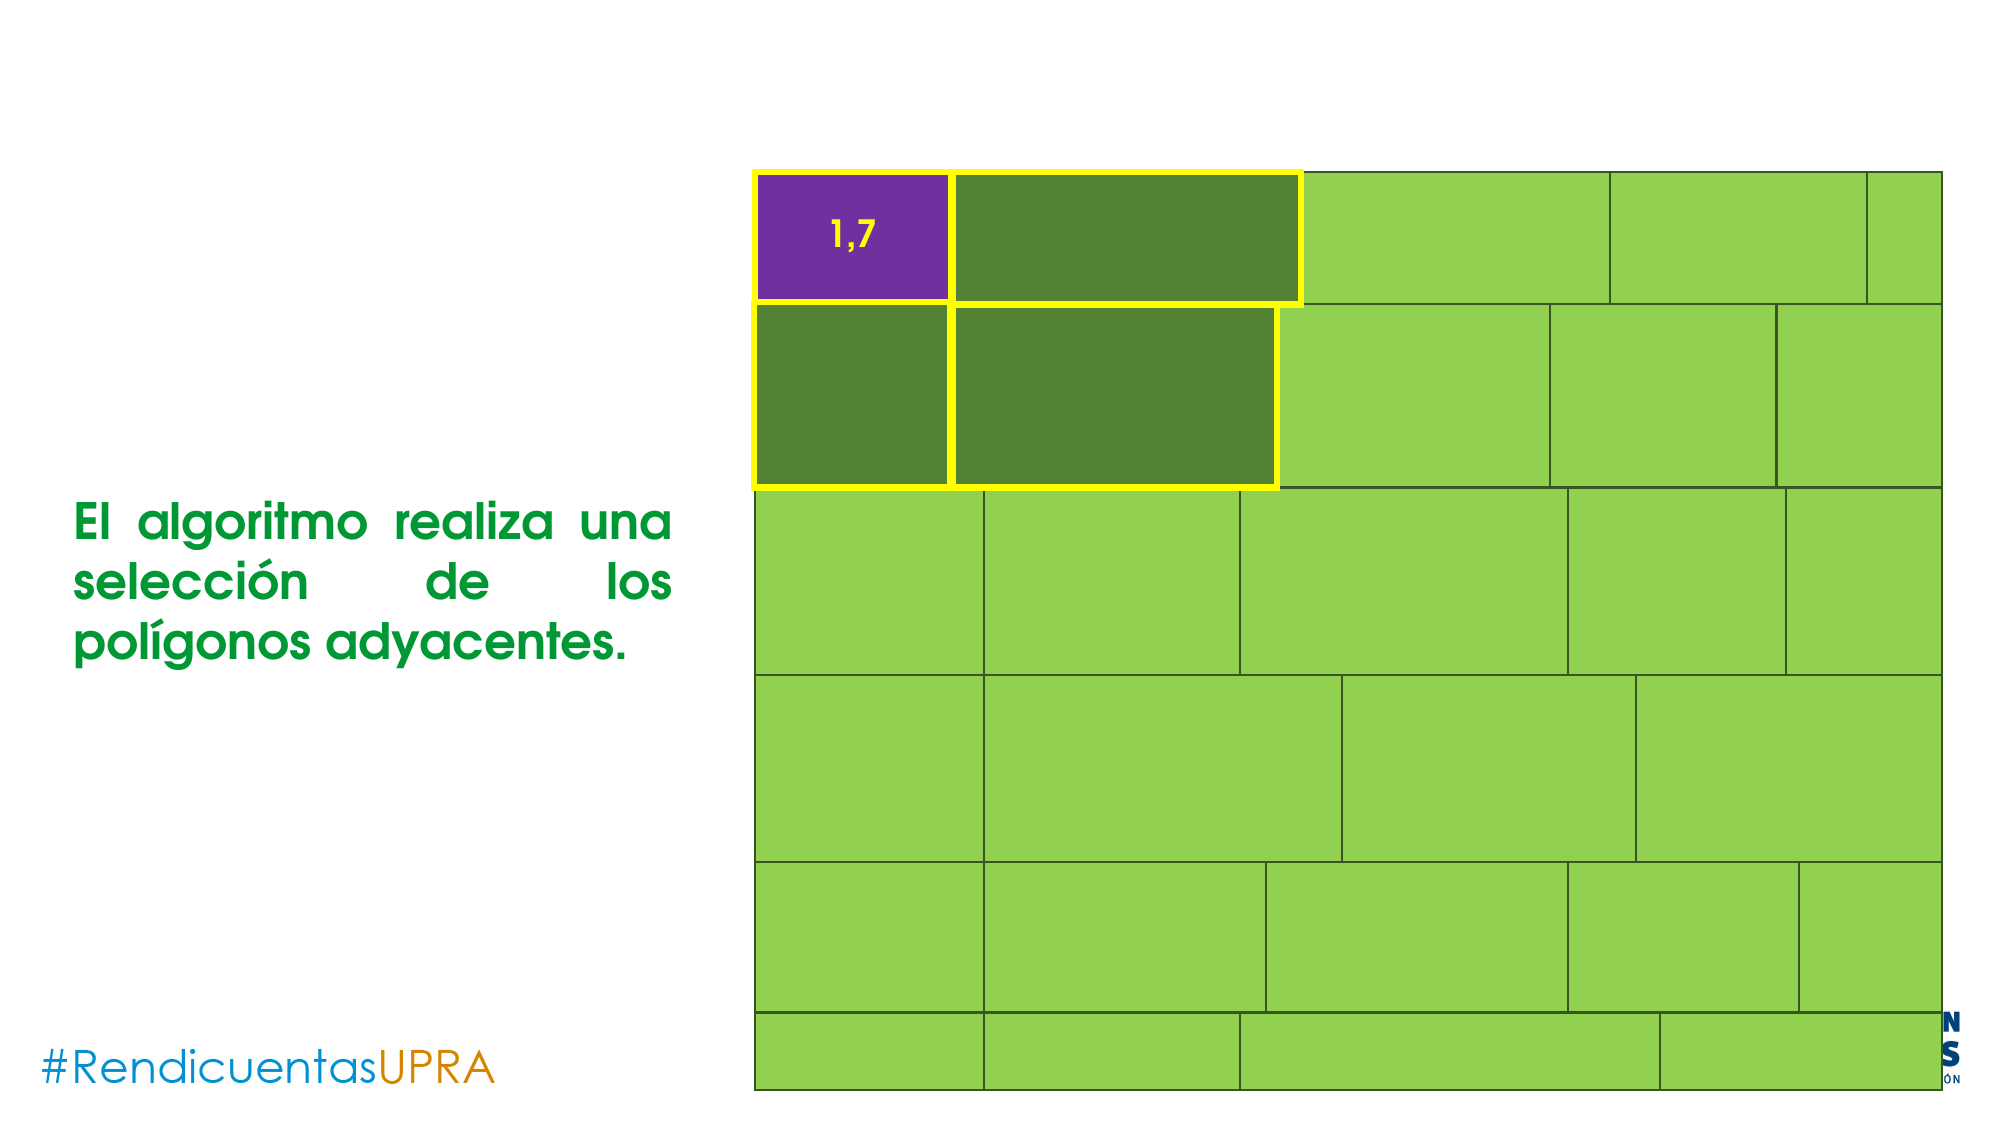

1,7

El algoritmo realiza una selección de los polígonos adyacentes.